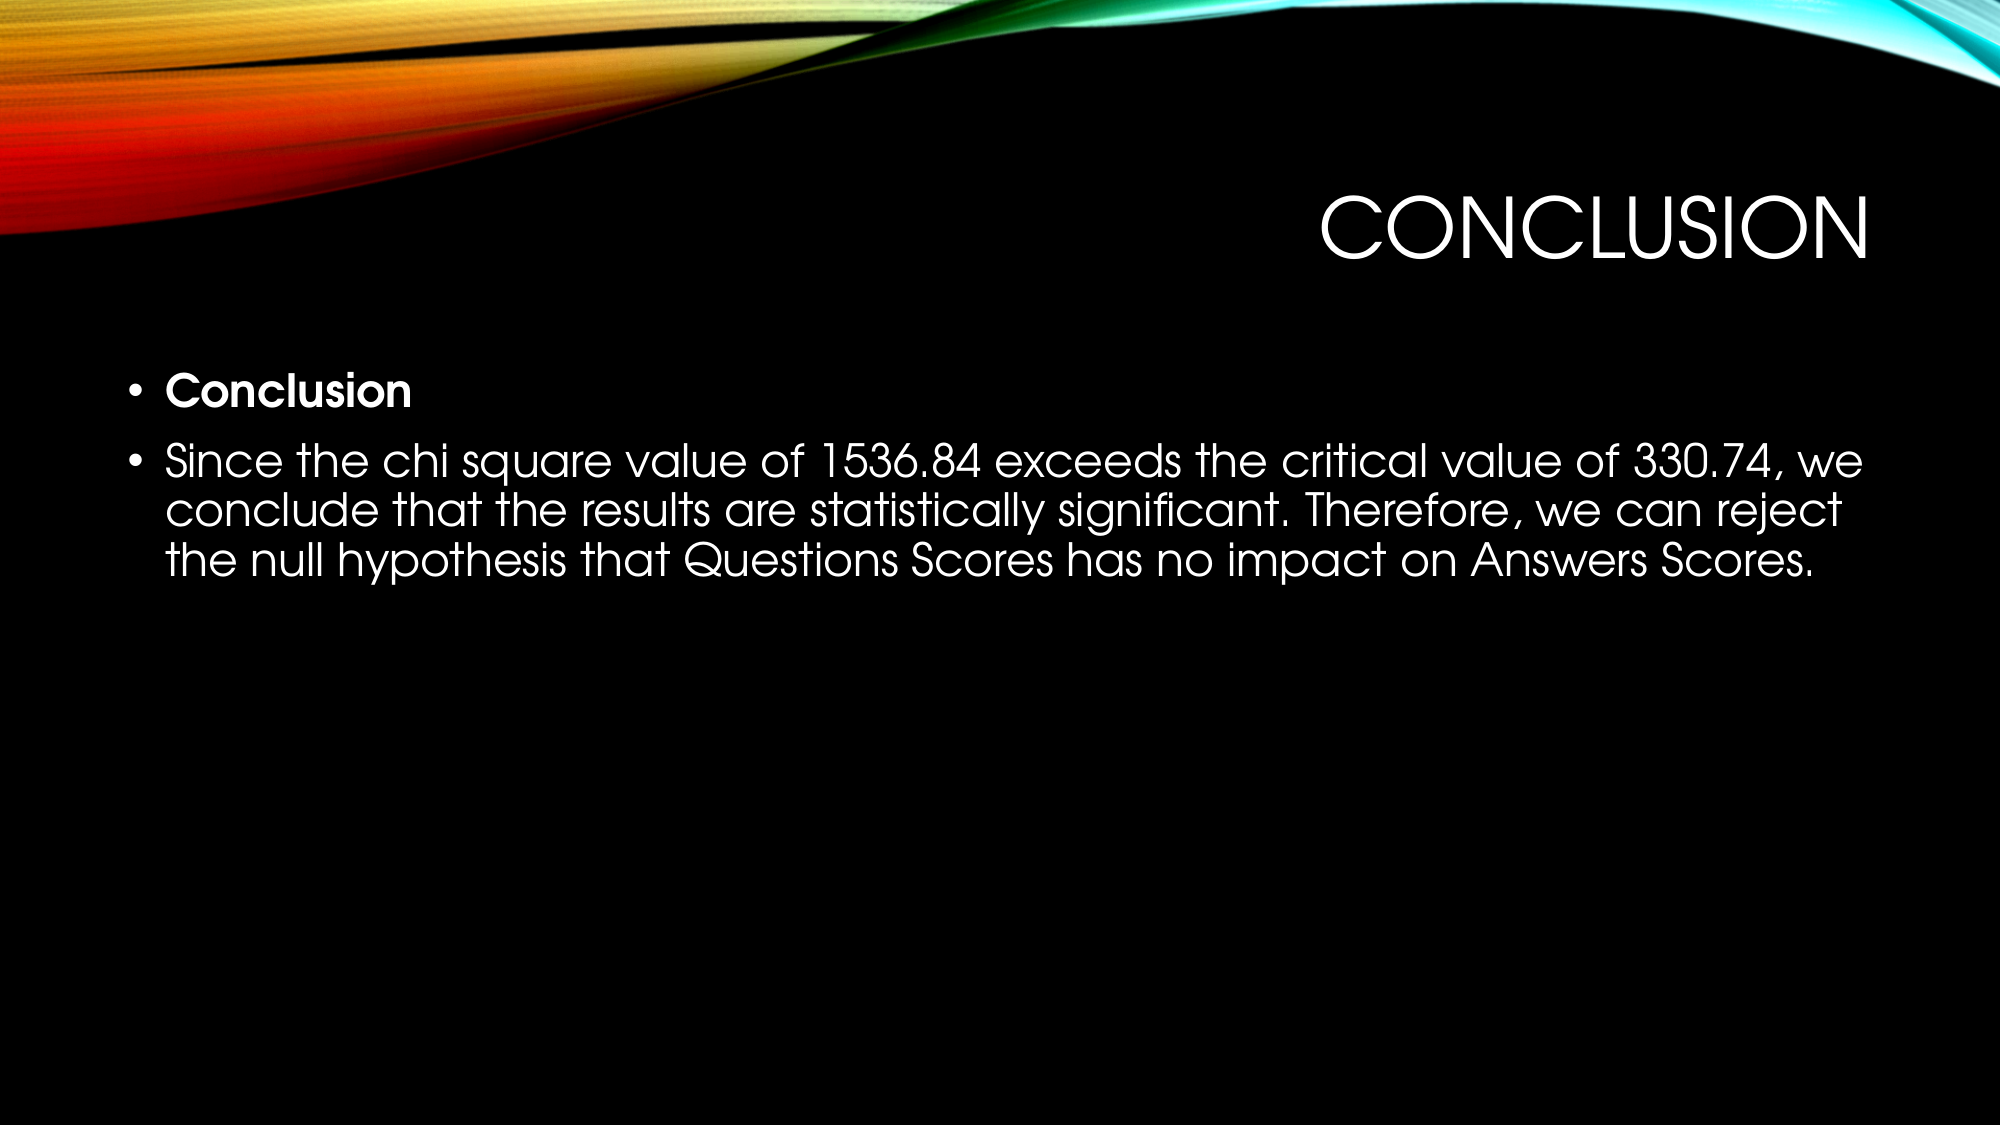

# Conclusion
Conclusion
Since the chi square value of 1536.84 exceeds the critical value of 330.74, we conclude that the results are statistically significant. Therefore, we can reject the null hypothesis that Questions Scores has no impact on Answers Scores.